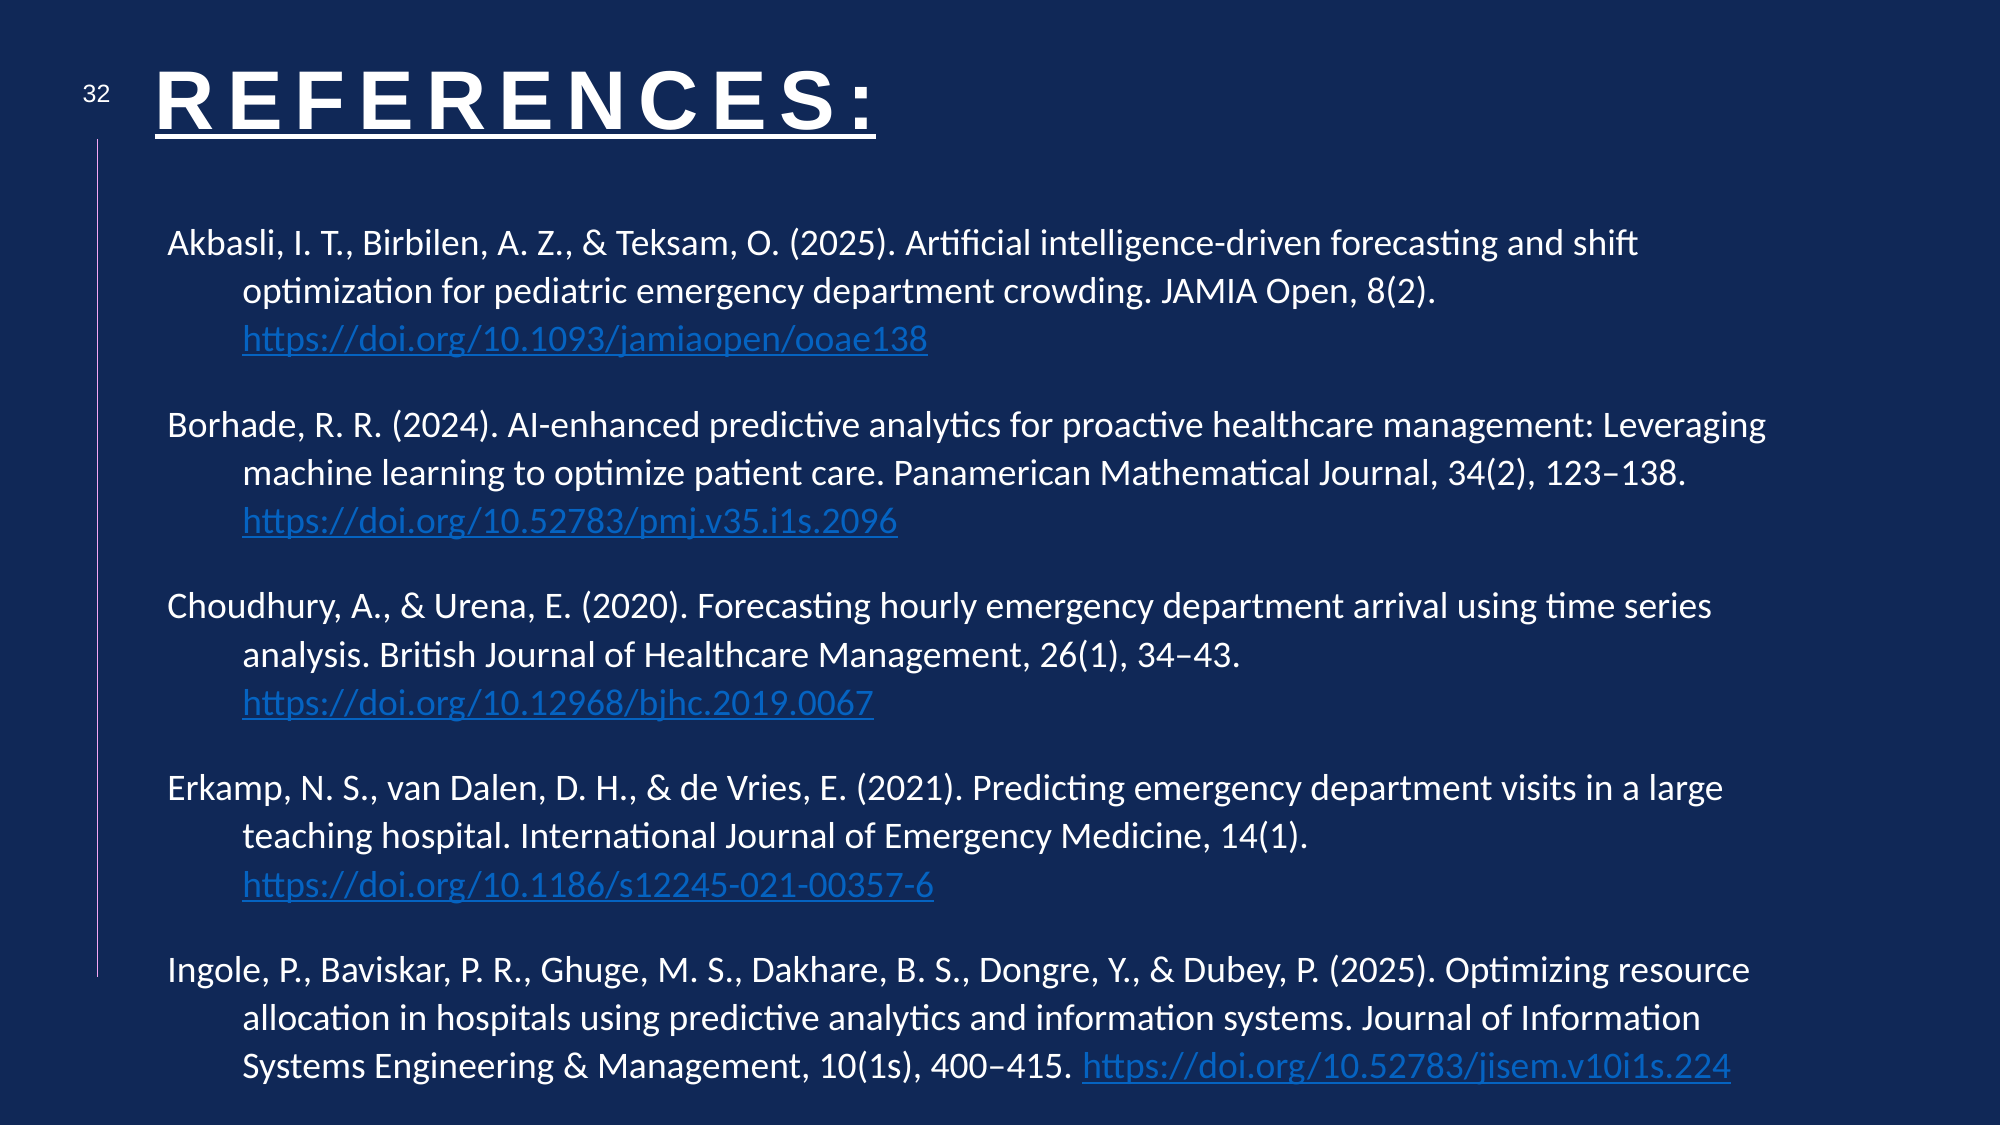

# REFERENCES:
32
Akbasli, I. T., Birbilen, A. Z., & Teksam, O. (2025). Artificial intelligence-driven forecasting and shift optimization for pediatric emergency department crowding. JAMIA Open, 8(2). https://doi.org/10.1093/jamiaopen/ooae138
Borhade, R. R. (2024). AI-enhanced predictive analytics for proactive healthcare management: Leveraging machine learning to optimize patient care. Panamerican Mathematical Journal, 34(2), 123–138. https://doi.org/10.52783/pmj.v35.i1s.2096
Choudhury, A., & Urena, E. (2020). Forecasting hourly emergency department arrival using time series analysis. British Journal of Healthcare Management, 26(1), 34–43. https://doi.org/10.12968/bjhc.2019.0067
Erkamp, N. S., van Dalen, D. H., & de Vries, E. (2021). Predicting emergency department visits in a large teaching hospital. International Journal of Emergency Medicine, 14(1). https://doi.org/10.1186/s12245-021-00357-6
Ingole, P., Baviskar, P. R., Ghuge, M. S., Dakhare, B. S., Dongre, Y., & Dubey, P. (2025). Optimizing resource allocation in hospitals using predictive analytics and information systems. Journal of Information Systems Engineering & Management, 10(1s), 400–415. https://doi.org/10.52783/jisem.v10i1s.224